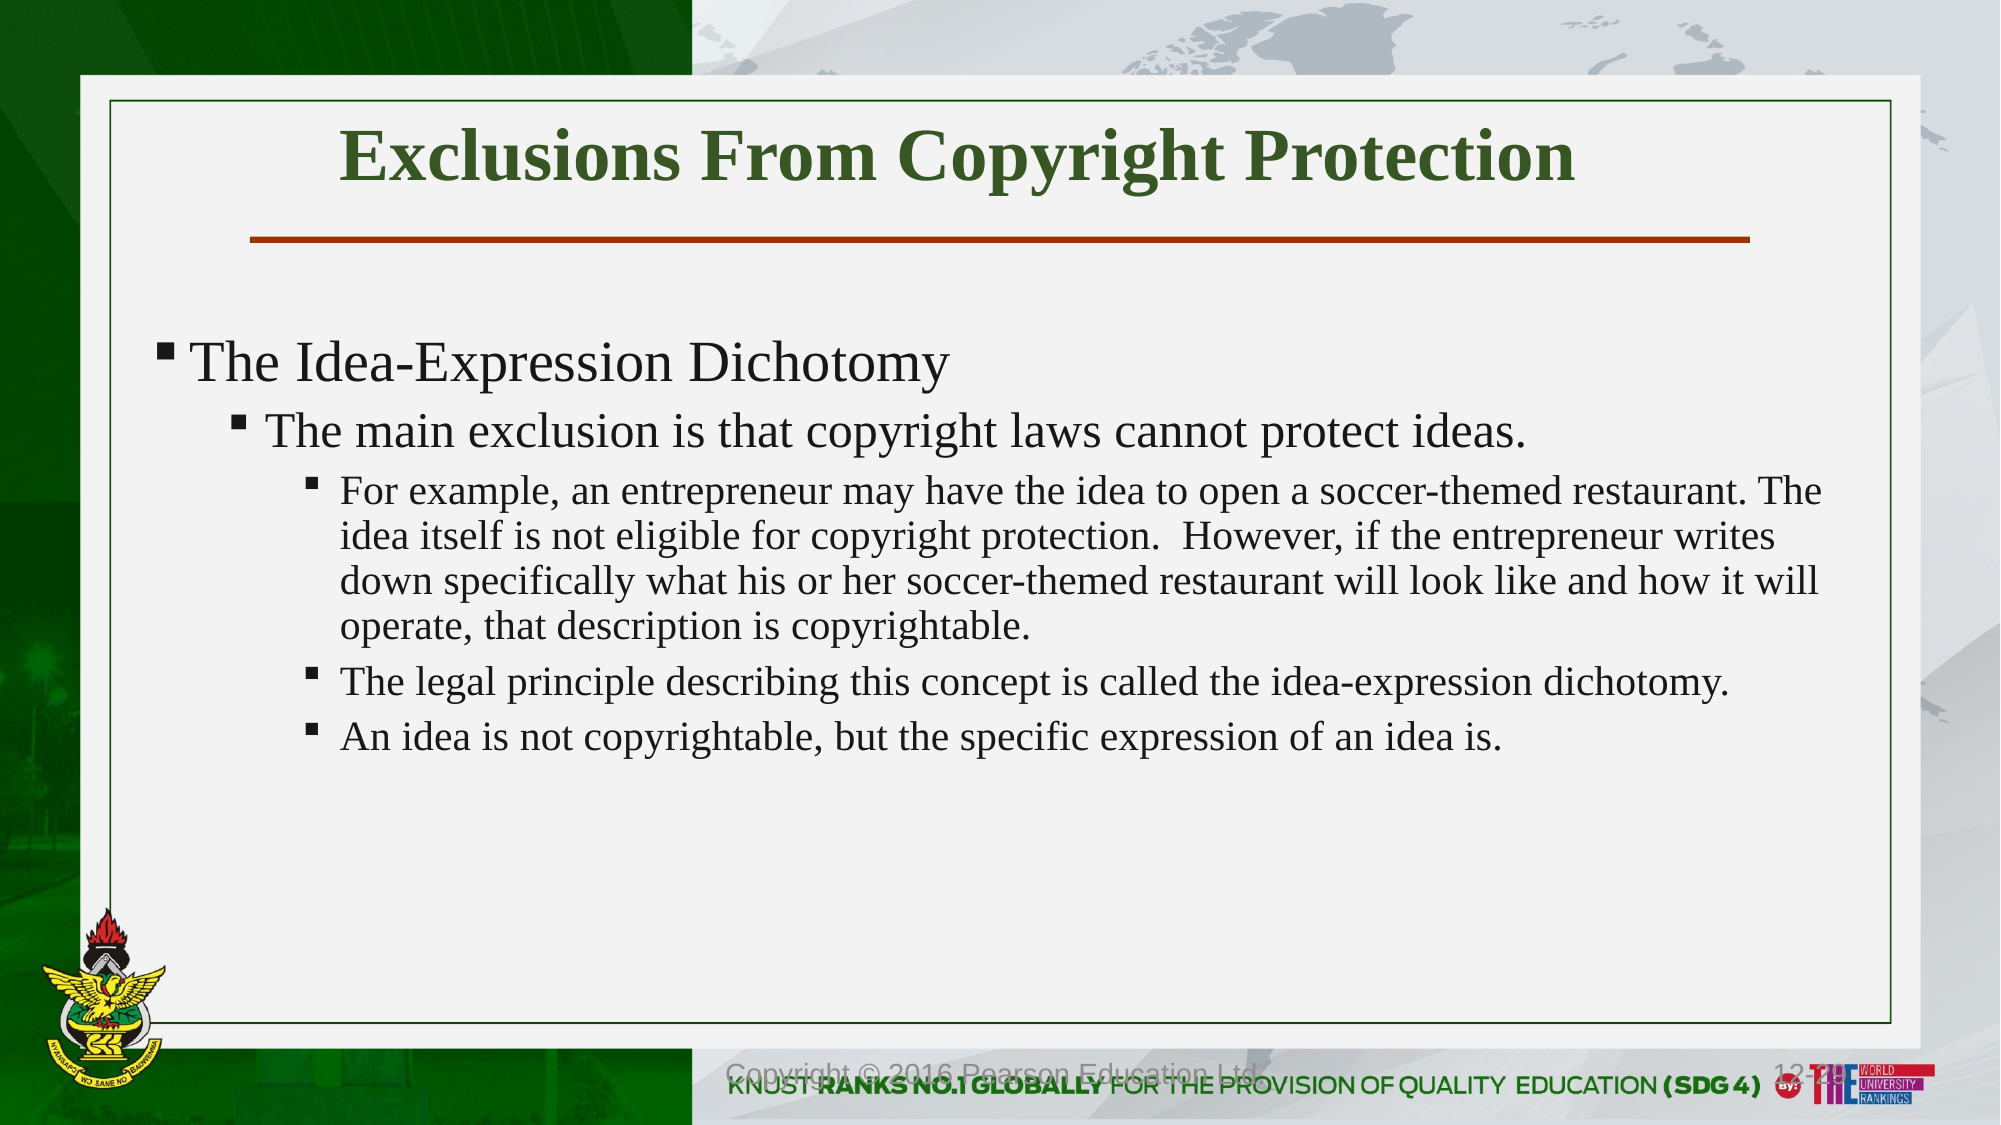

# Exclusions From Copyright Protection

The Idea-Expression Dichotomy
The main exclusion is that copyright laws cannot protect ideas.
For example, an entrepreneur may have the idea to open a soccer-themed restaurant. The idea itself is not eligible for copyright protection.  However, if the entrepreneur writes down specifically what his or her soccer-themed restaurant will look like and how it will operate, that description is copyrightable.
The legal principle describing this concept is called the idea-expression dichotomy.
An idea is not copyrightable, but the specific expression of an idea is.
Copyright © 2016 Pearson Education Ltd.
12-29